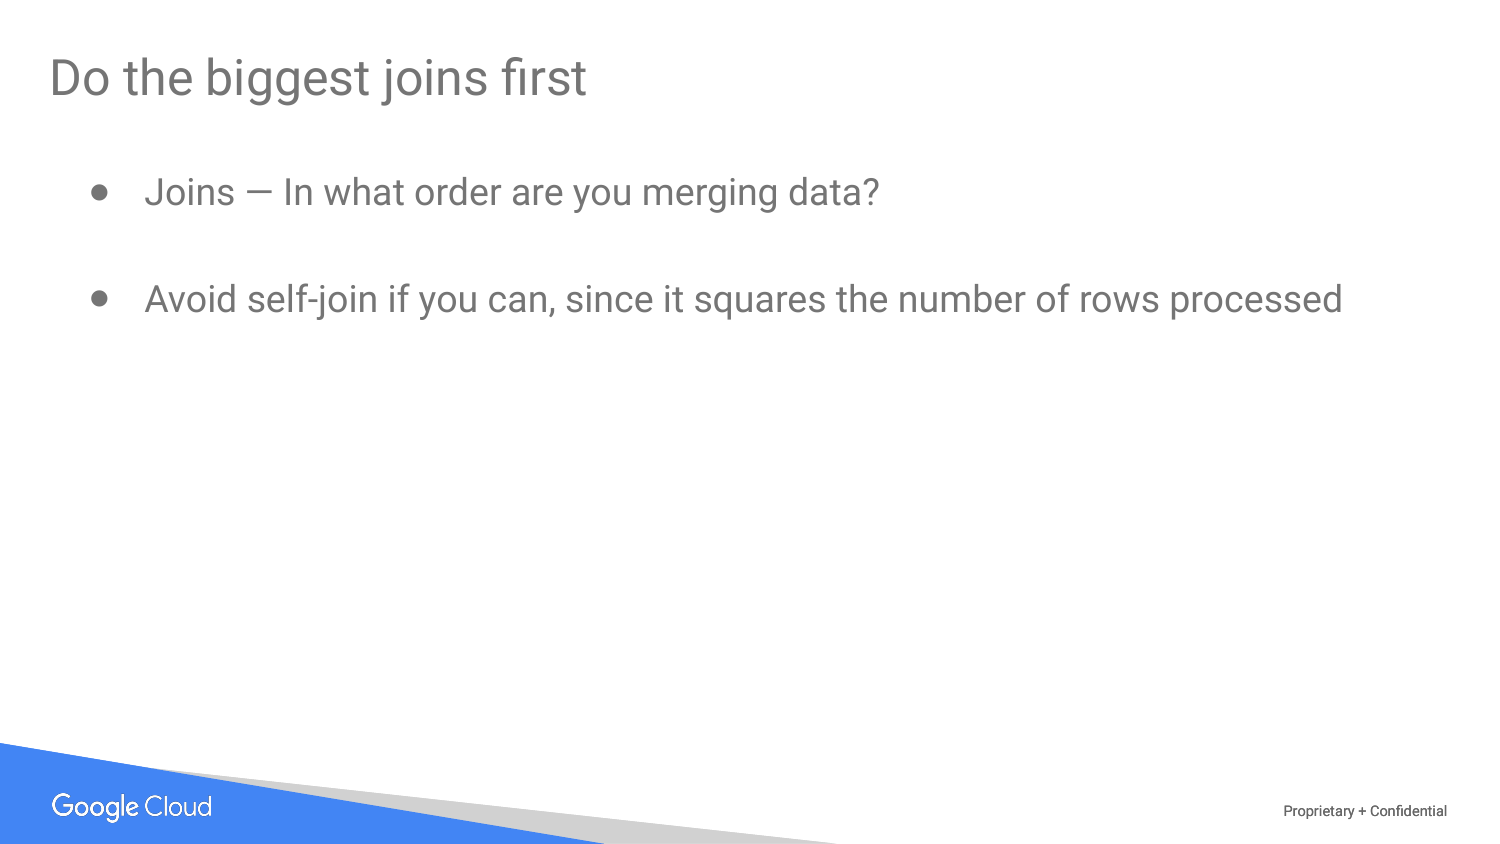

# Do the biggest joins first
Joins — In what order are you merging data?

Avoid self-join if you can, since it squares the number of rows processed